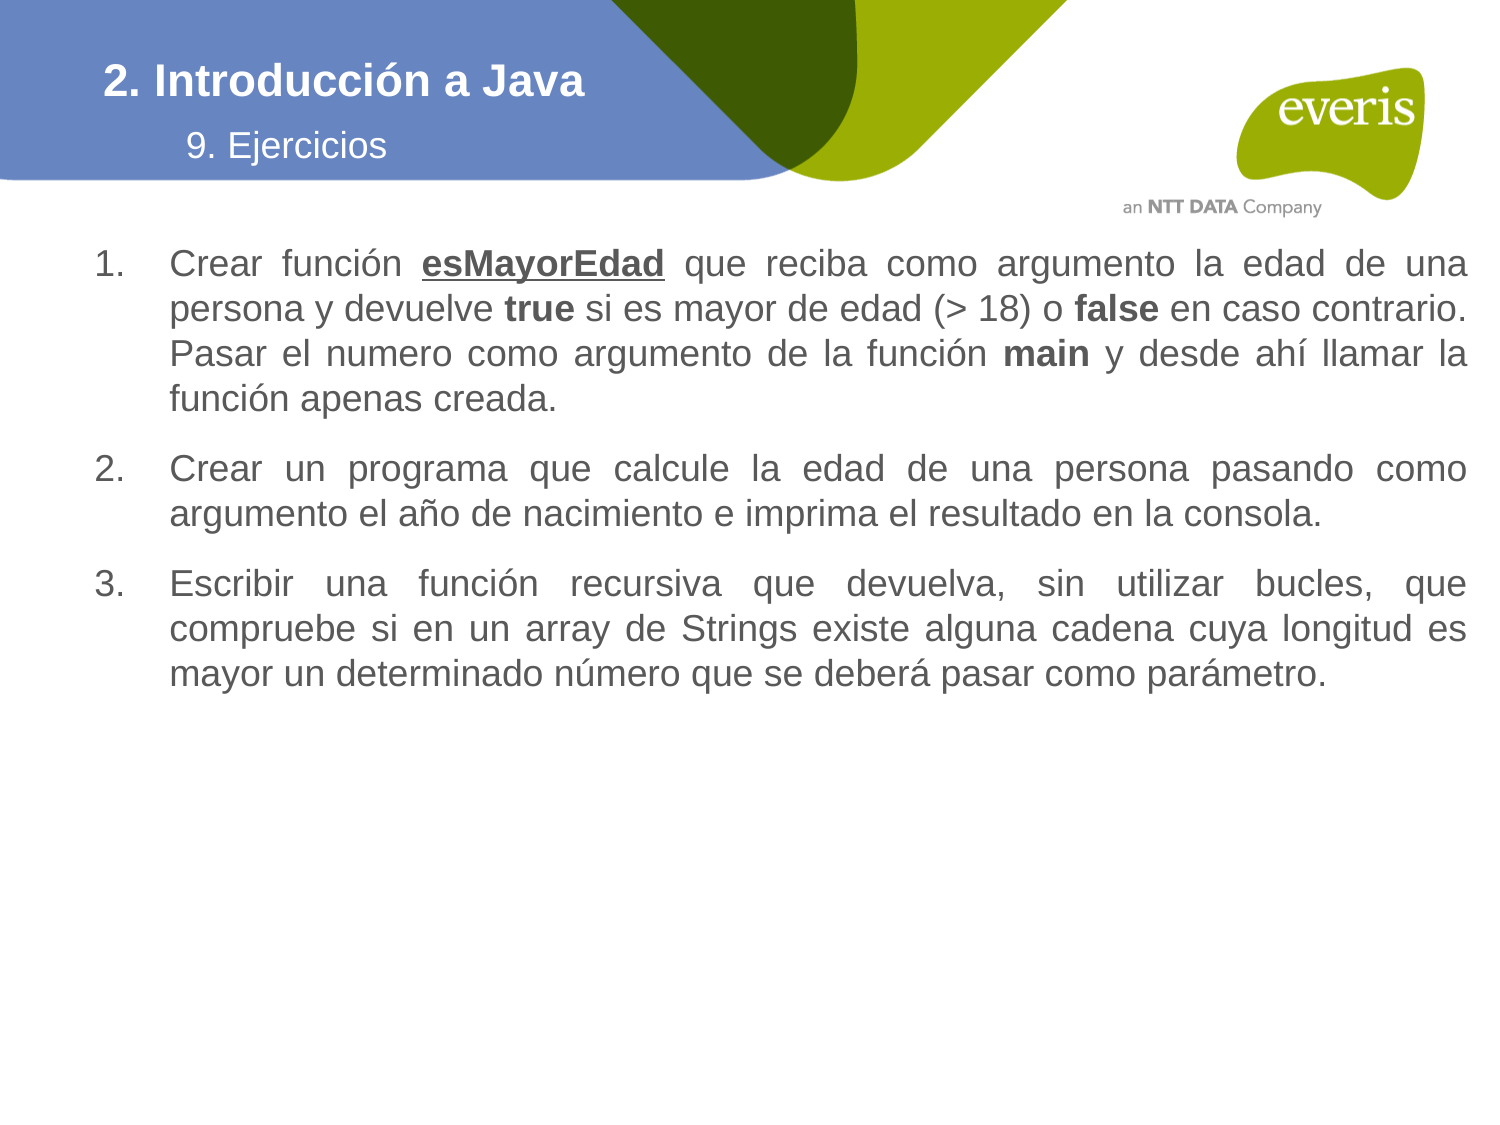

2. Introducción a Java

9. Ejercicios
Crear función esMayorEdad que reciba como argumento la edad de una persona y devuelve true si es mayor de edad (> 18) o false en caso contrario. Pasar el numero como argumento de la función main y desde ahí llamar la función apenas creada.
Crear un programa que calcule la edad de una persona pasando como argumento el año de nacimiento e imprima el resultado en la consola.
Escribir una función recursiva que devuelva, sin utilizar bucles, que compruebe si en un array de Strings existe alguna cadena cuya longitud es mayor un determinado número que se deberá pasar como parámetro.